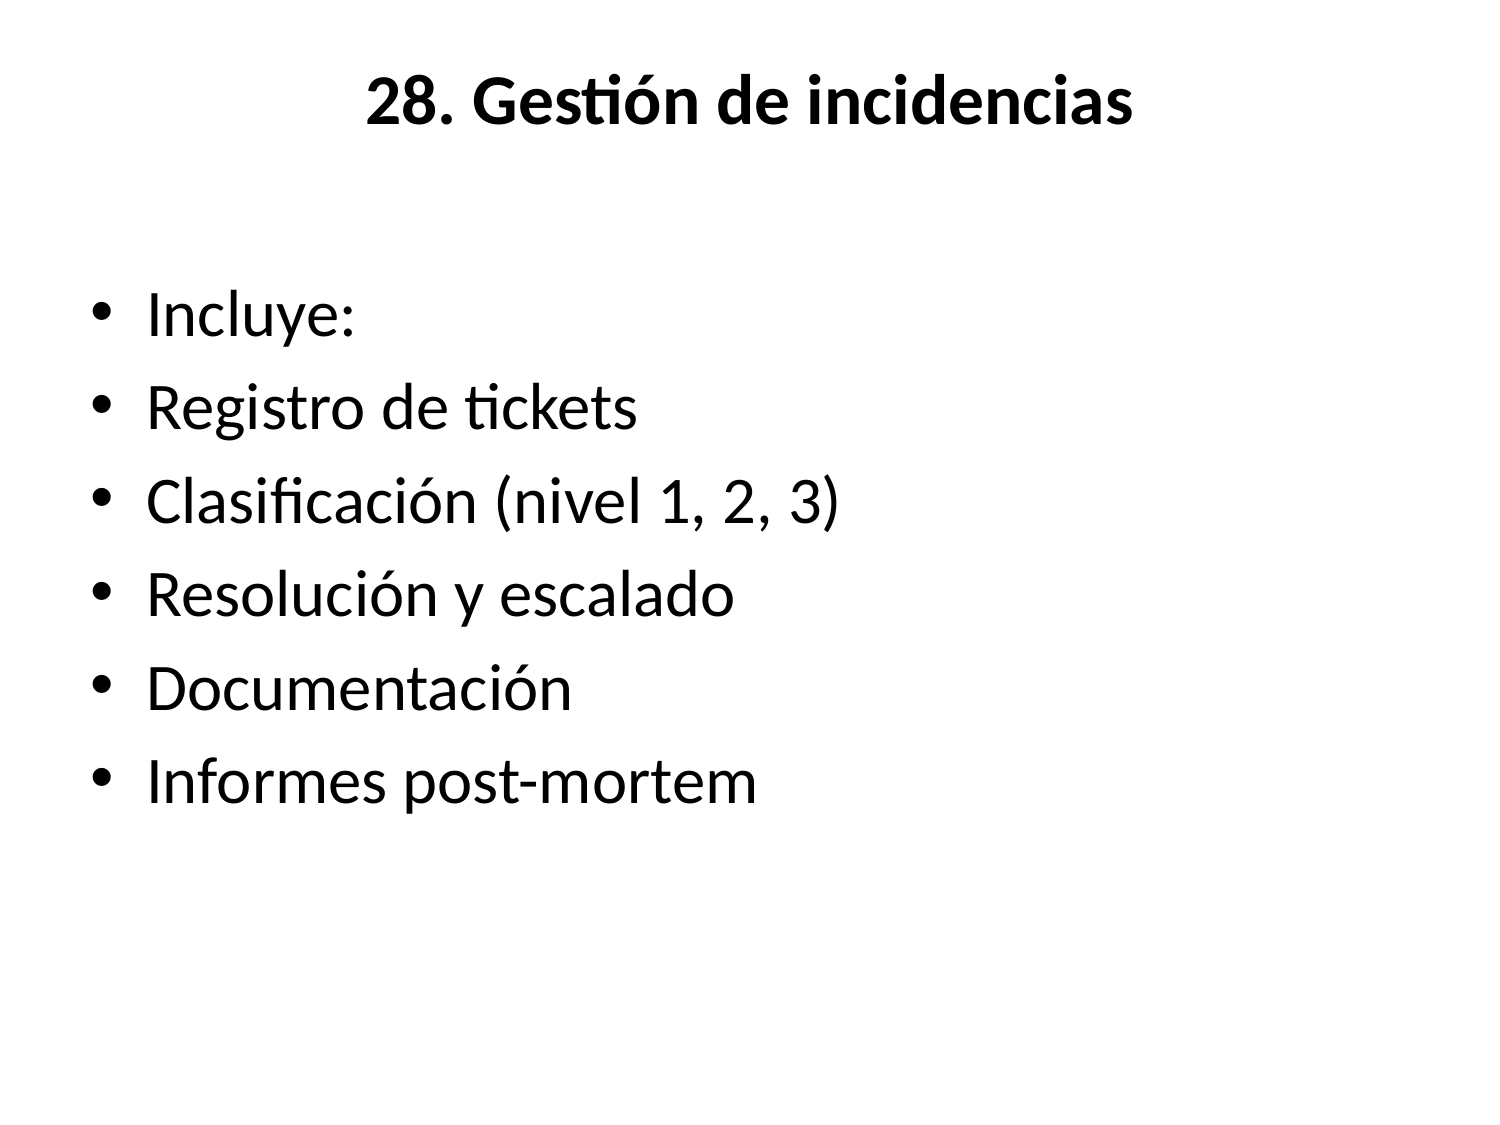

# 28. Gestión de incidencias
Incluye:
Registro de tickets
Clasificación (nivel 1, 2, 3)
Resolución y escalado
Documentación
Informes post-mortem